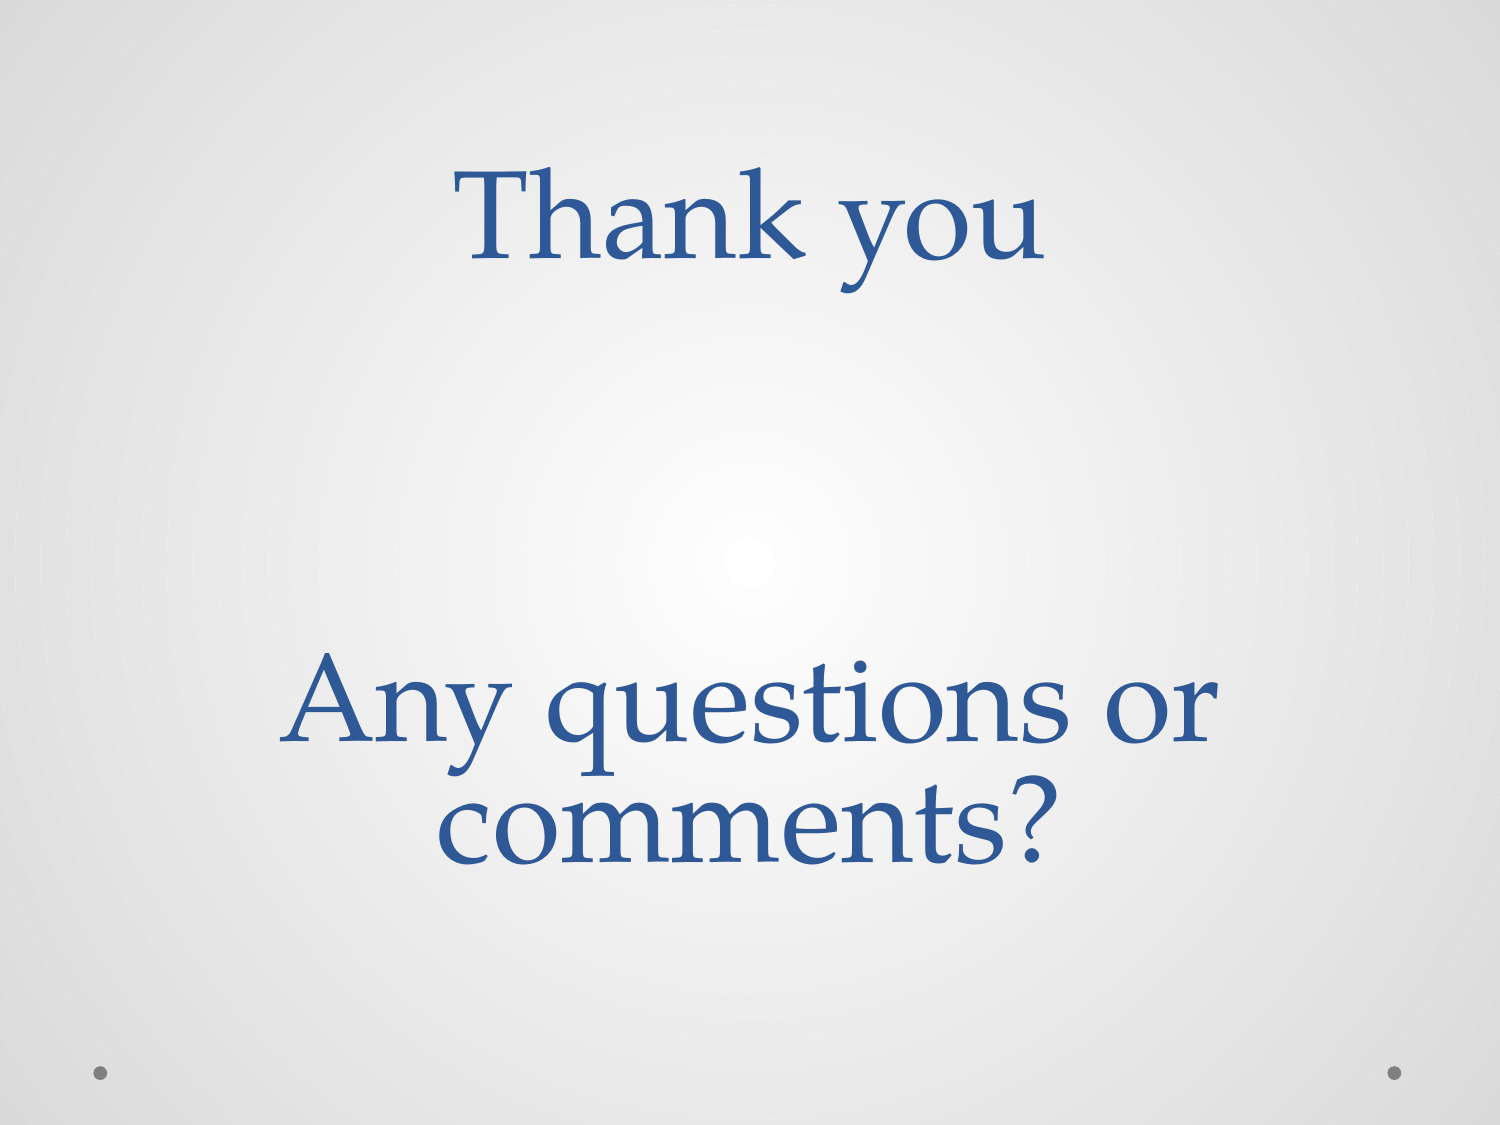

# Thank you Any questions or comments?